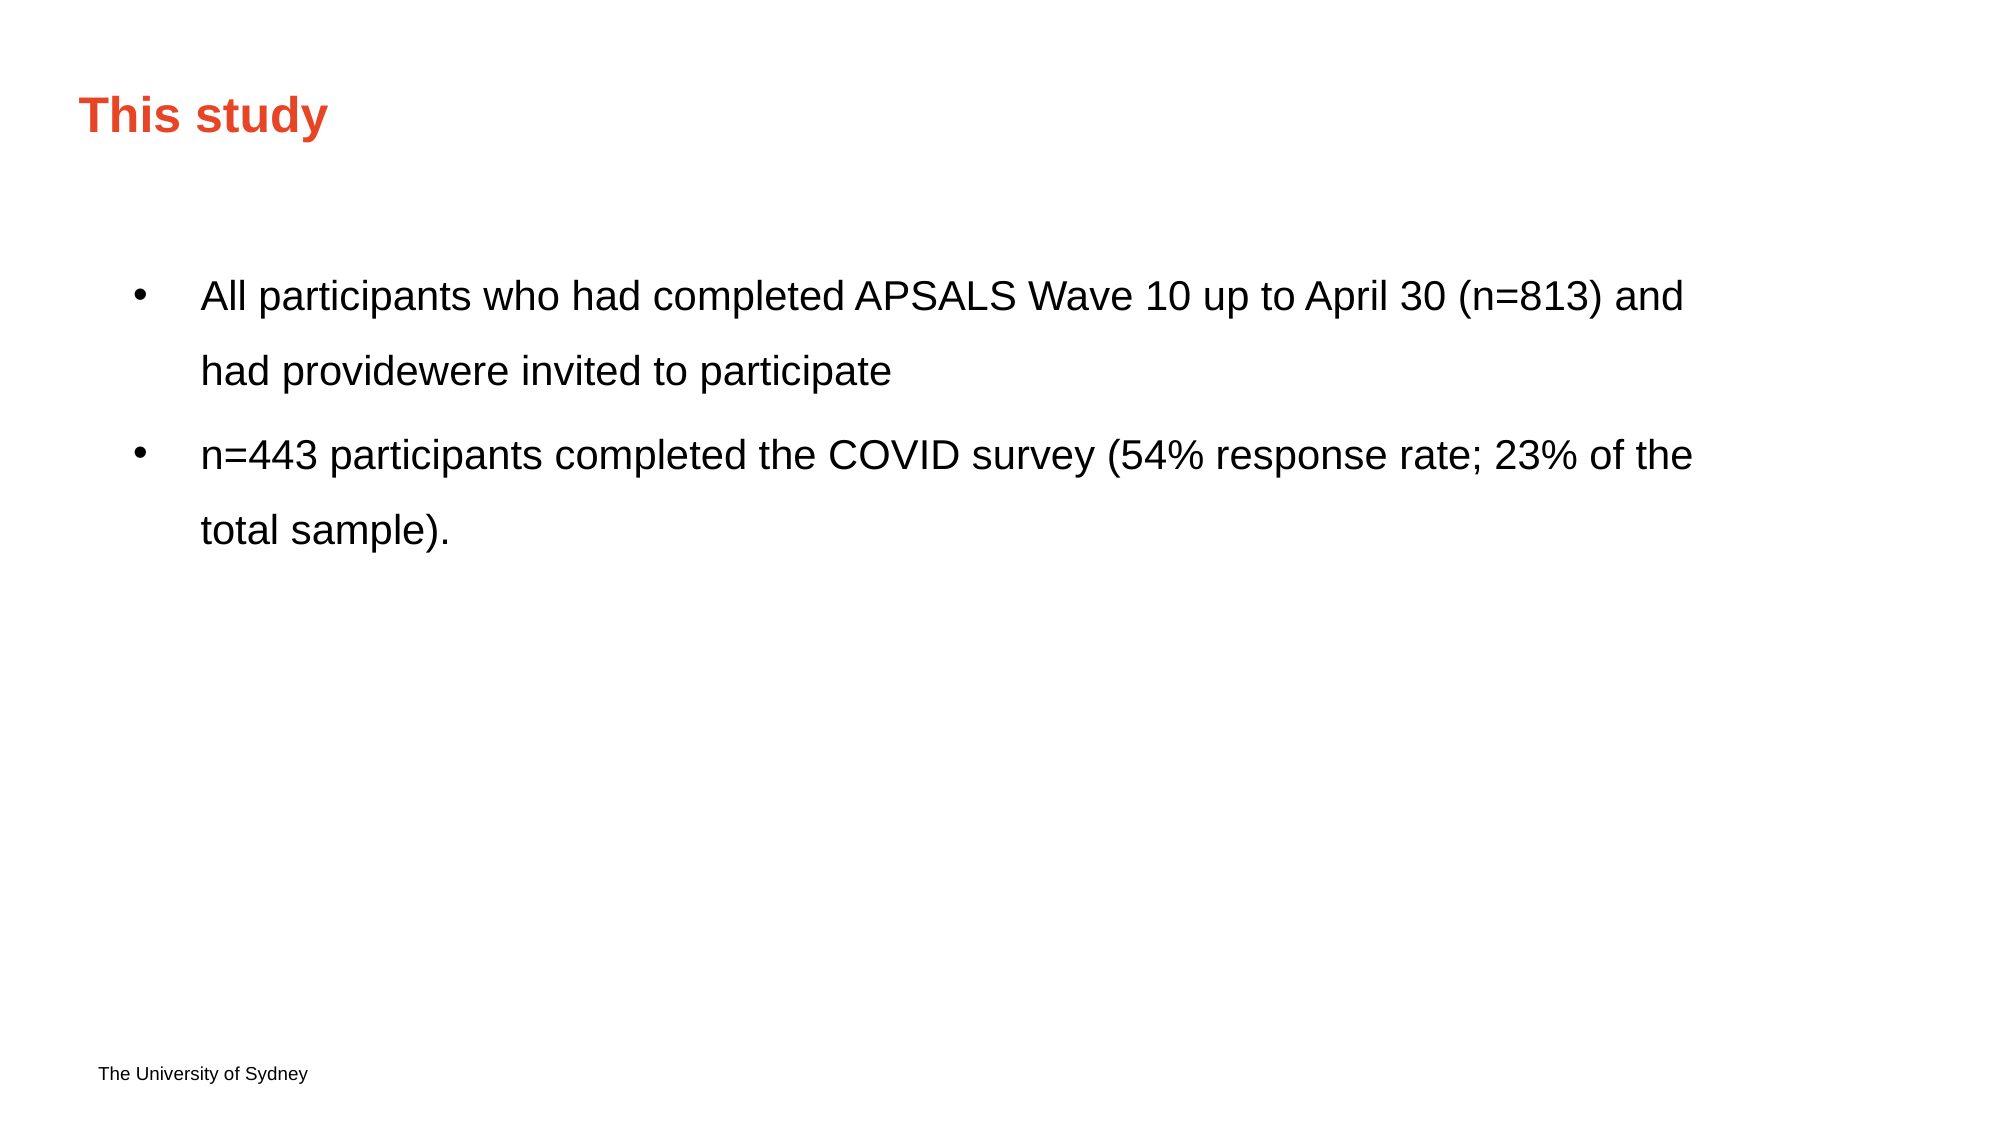

# This study
All participants who had completed APSALS Wave 10 up to April 30 (n=813) and had providewere invited to participate
n=443 participants completed the COVID survey (54% response rate; 23% of the total sample).